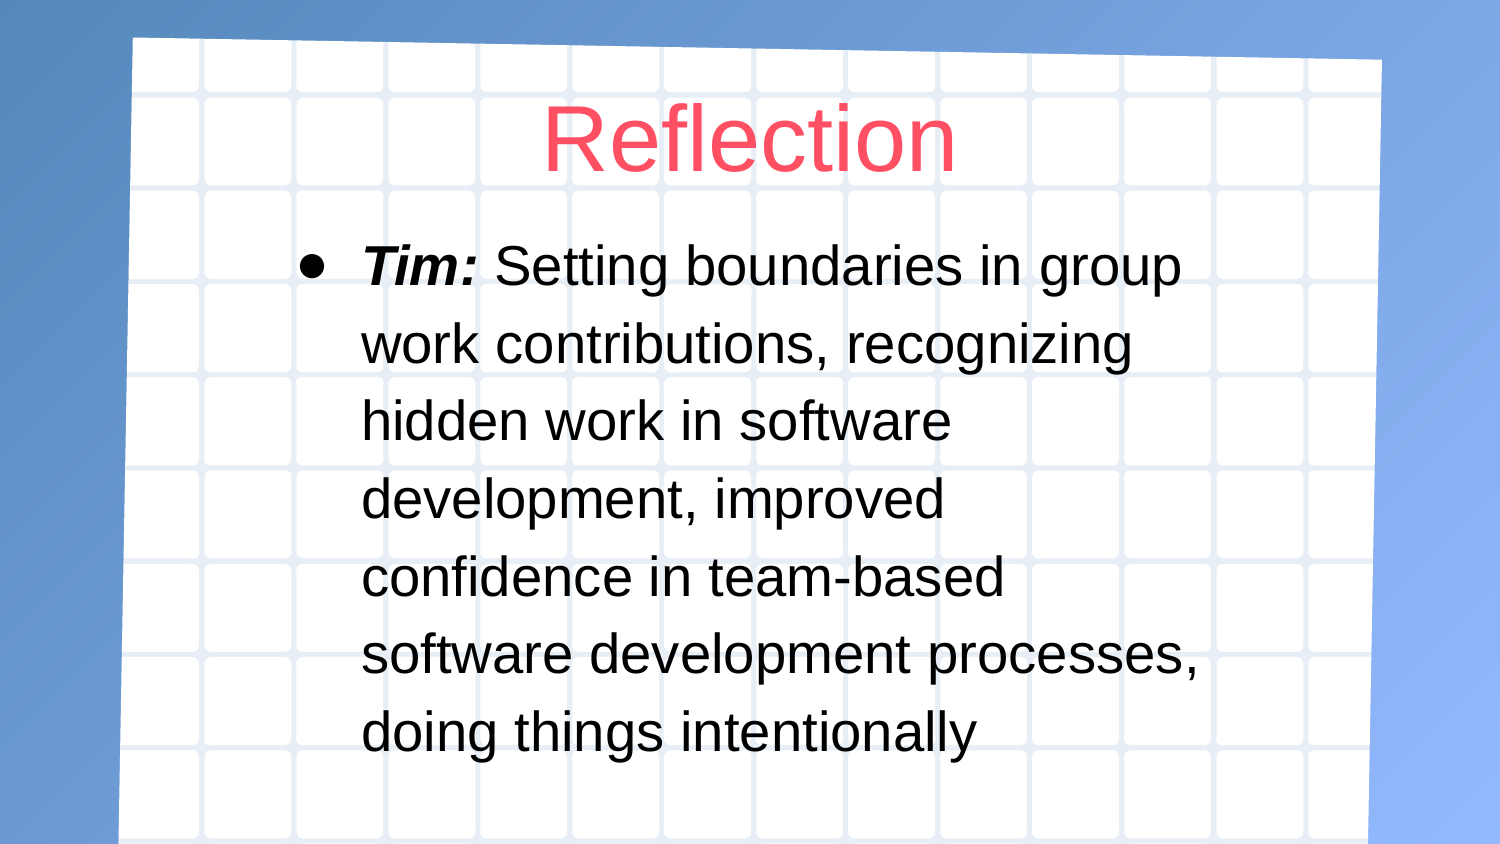

Reflection
Tim: Setting boundaries in group work contributions, recognizing hidden work in software development, improved confidence in team-based software development processes, doing things intentionally